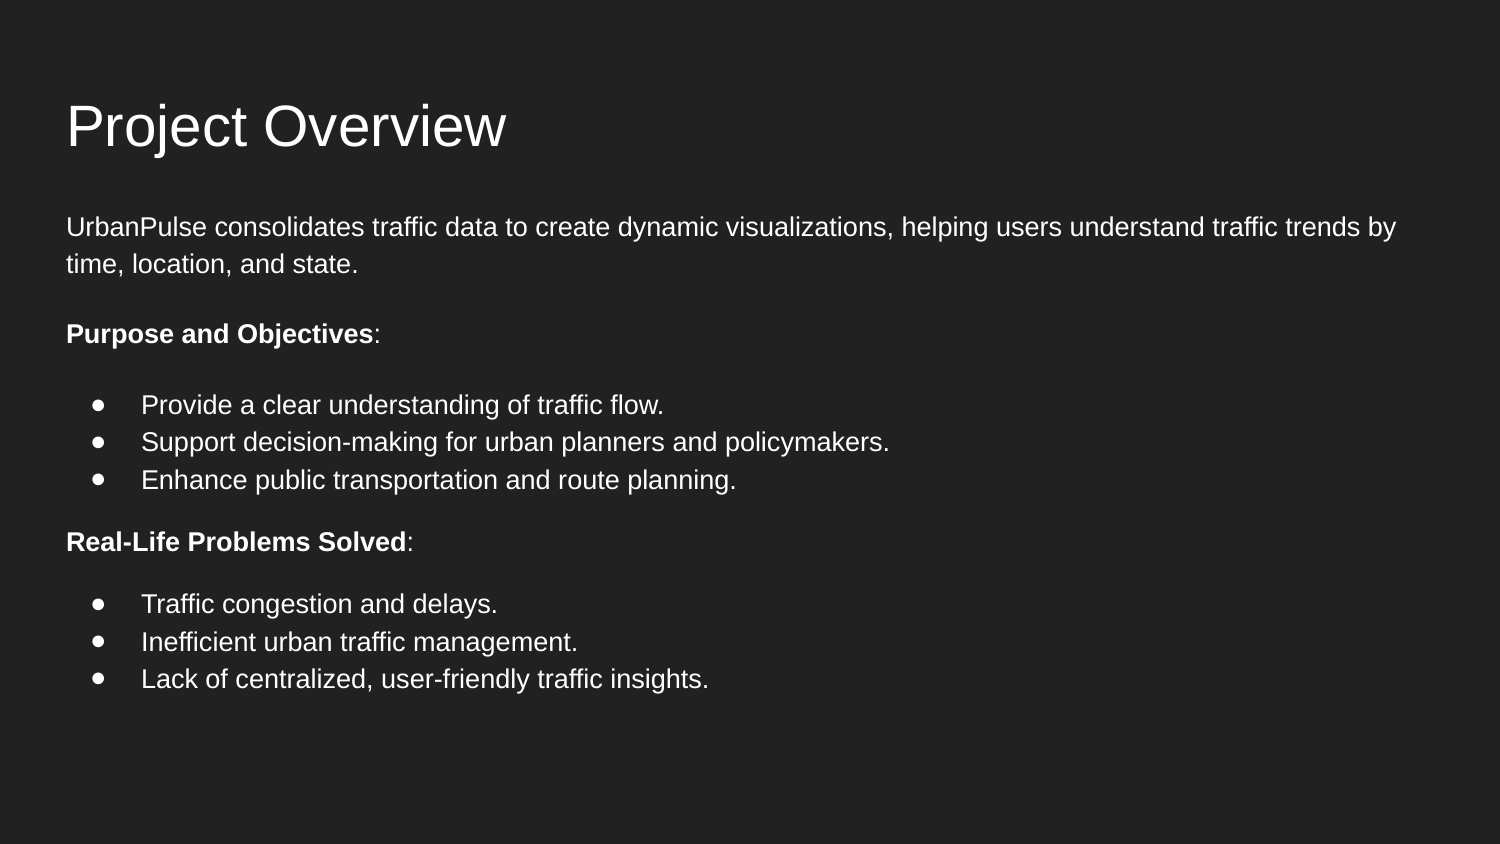

# Project Overview
UrbanPulse consolidates traffic data to create dynamic visualizations, helping users understand traffic trends by time, location, and state.
Purpose and Objectives:
Provide a clear understanding of traffic flow.
Support decision-making for urban planners and policymakers.
Enhance public transportation and route planning.
Real-Life Problems Solved:
Traffic congestion and delays.
Inefficient urban traffic management.
Lack of centralized, user-friendly traffic insights.